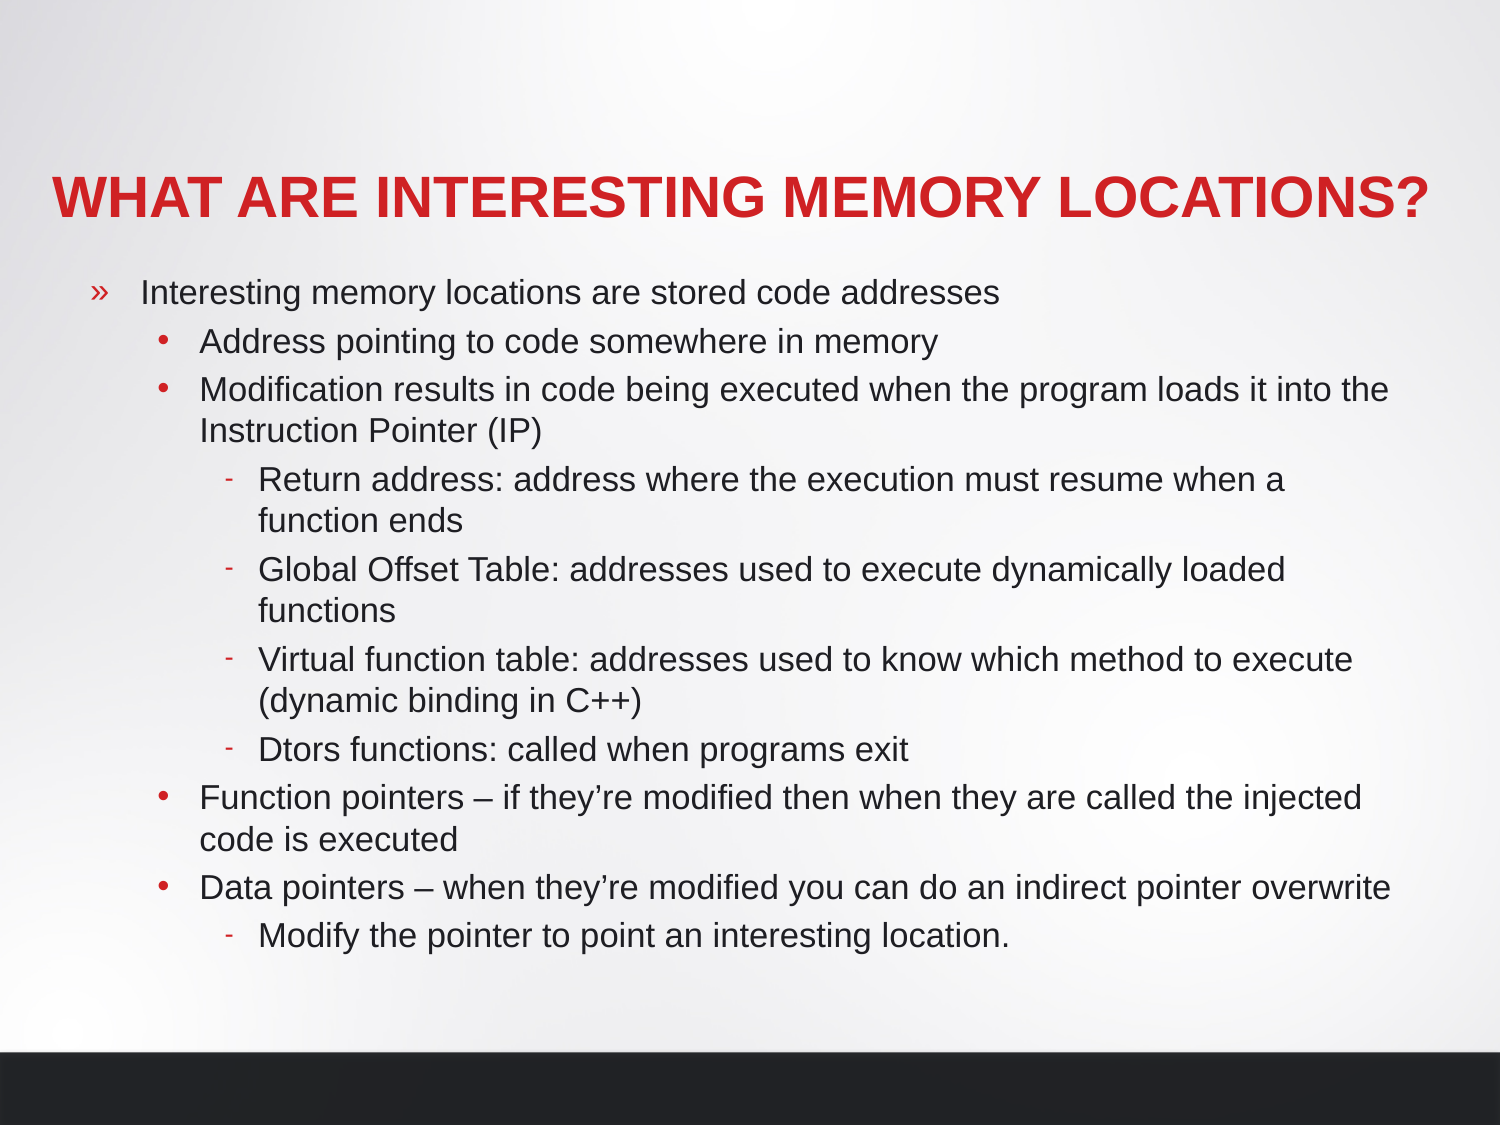

# What are interesting memory locations?
Interesting memory locations are stored code addresses
Address pointing to code somewhere in memory
Modification results in code being executed when the program loads it into the Instruction Pointer (IP)
Return address: address where the execution must resume when a function ends
Global Offset Table: addresses used to execute dynamically loaded functions
Virtual function table: addresses used to know which method to execute (dynamic binding in C++)
Dtors functions: called when programs exit
Function pointers – if they’re modified then when they are called the injected code is executed
Data pointers – when they’re modified you can do an indirect pointer overwrite
Modify the pointer to point an interesting location.